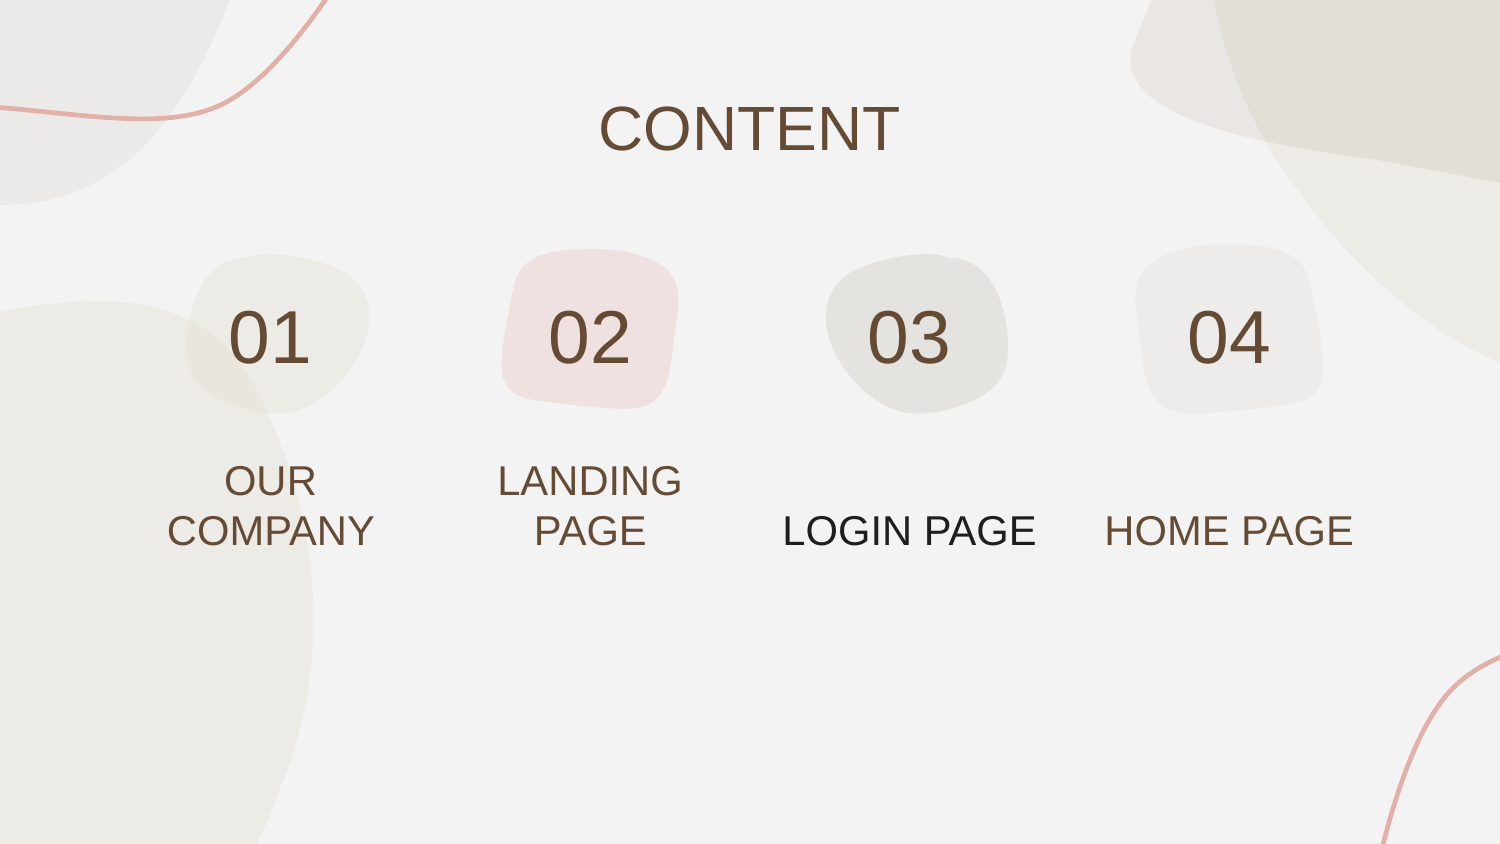

CONTENT

01
02
03
04
# OUR COMPANY
LANDING PAGE
LOGIN PAGE
HOME PAGE